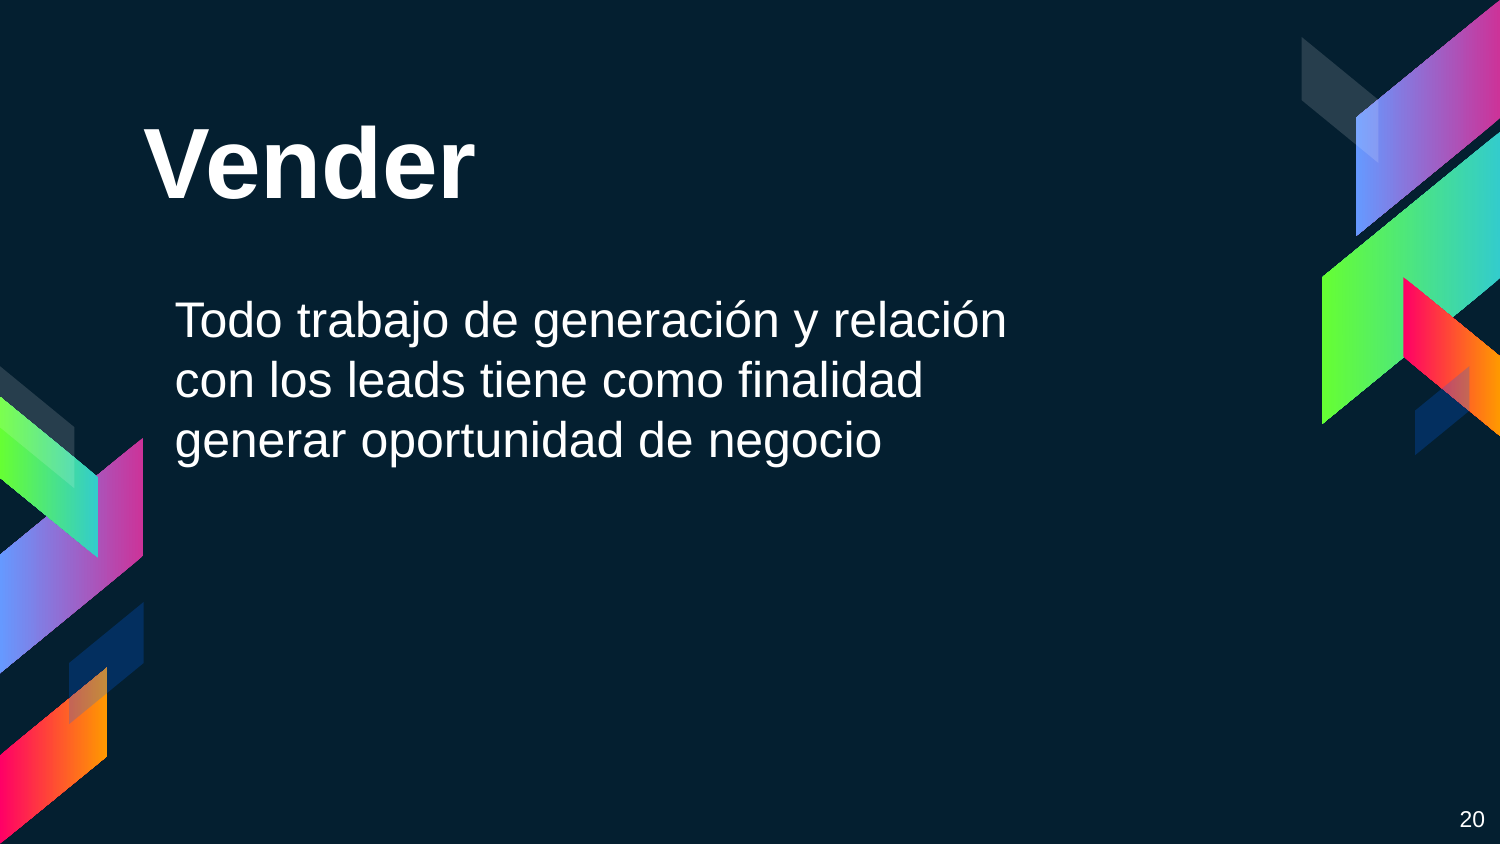

Vender
Todo trabajo de generación y relación con los leads tiene como finalidad generar oportunidad de negocio
20